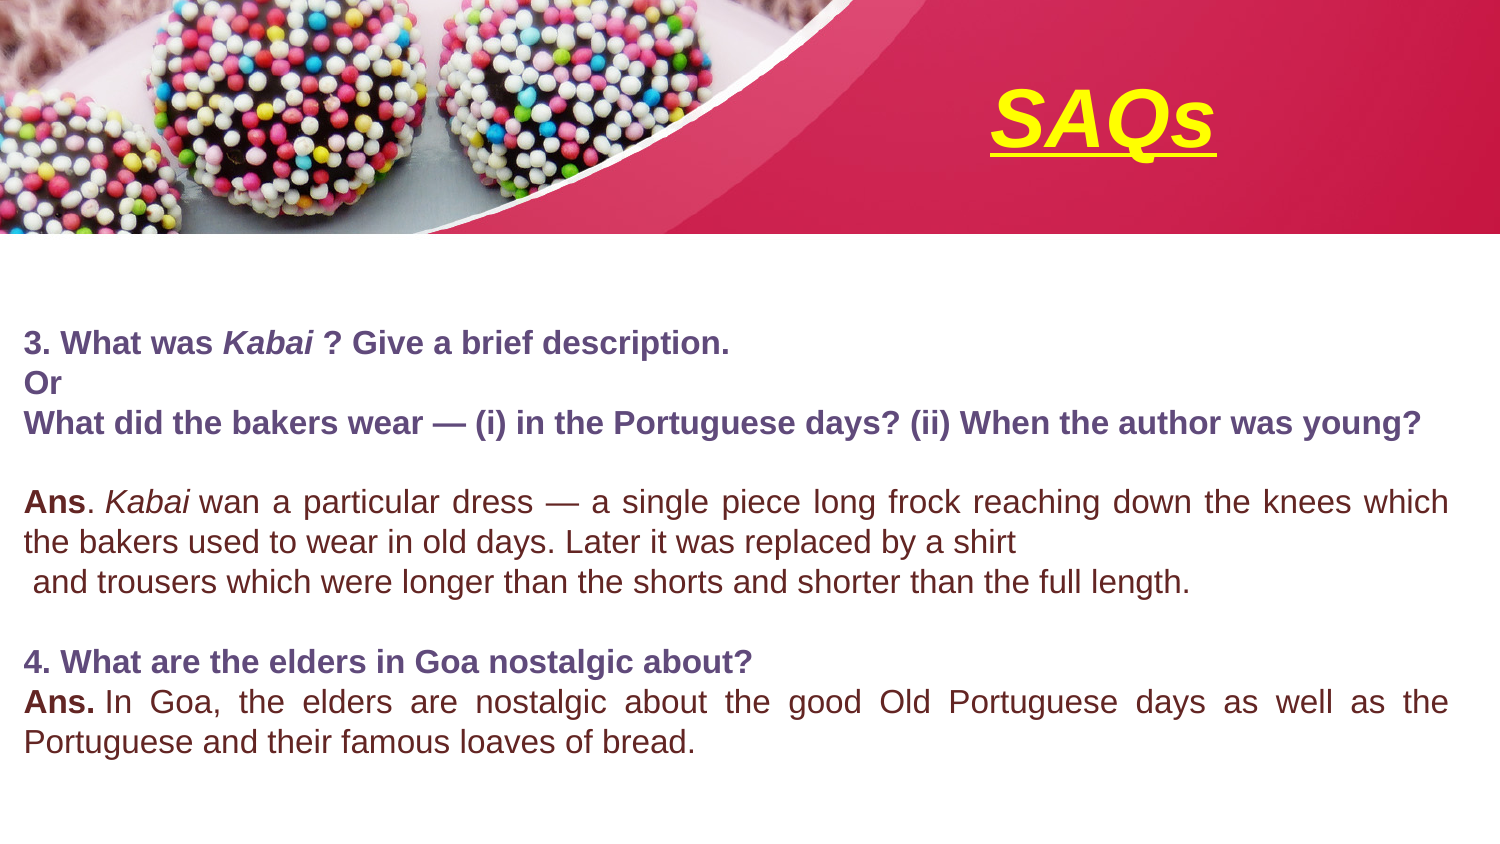

SAQs
#
3. What was Kabai ? Give a brief description.
Or
What did the bakers wear — (i) in the Portuguese days? (ii) When the author was young?

Ans. Kabai wan a particular dress — a single piece long frock reaching down the knees which the bakers used to wear in old days. Later it was replaced by a shirt
 and trousers which were longer than the shorts and shorter than the full length.

4. What are the elders in Goa nostalgic about?
Ans. In Goa, the elders are nostalgic about the good Old Portuguese days as well as the Portuguese and their famous loaves of bread.